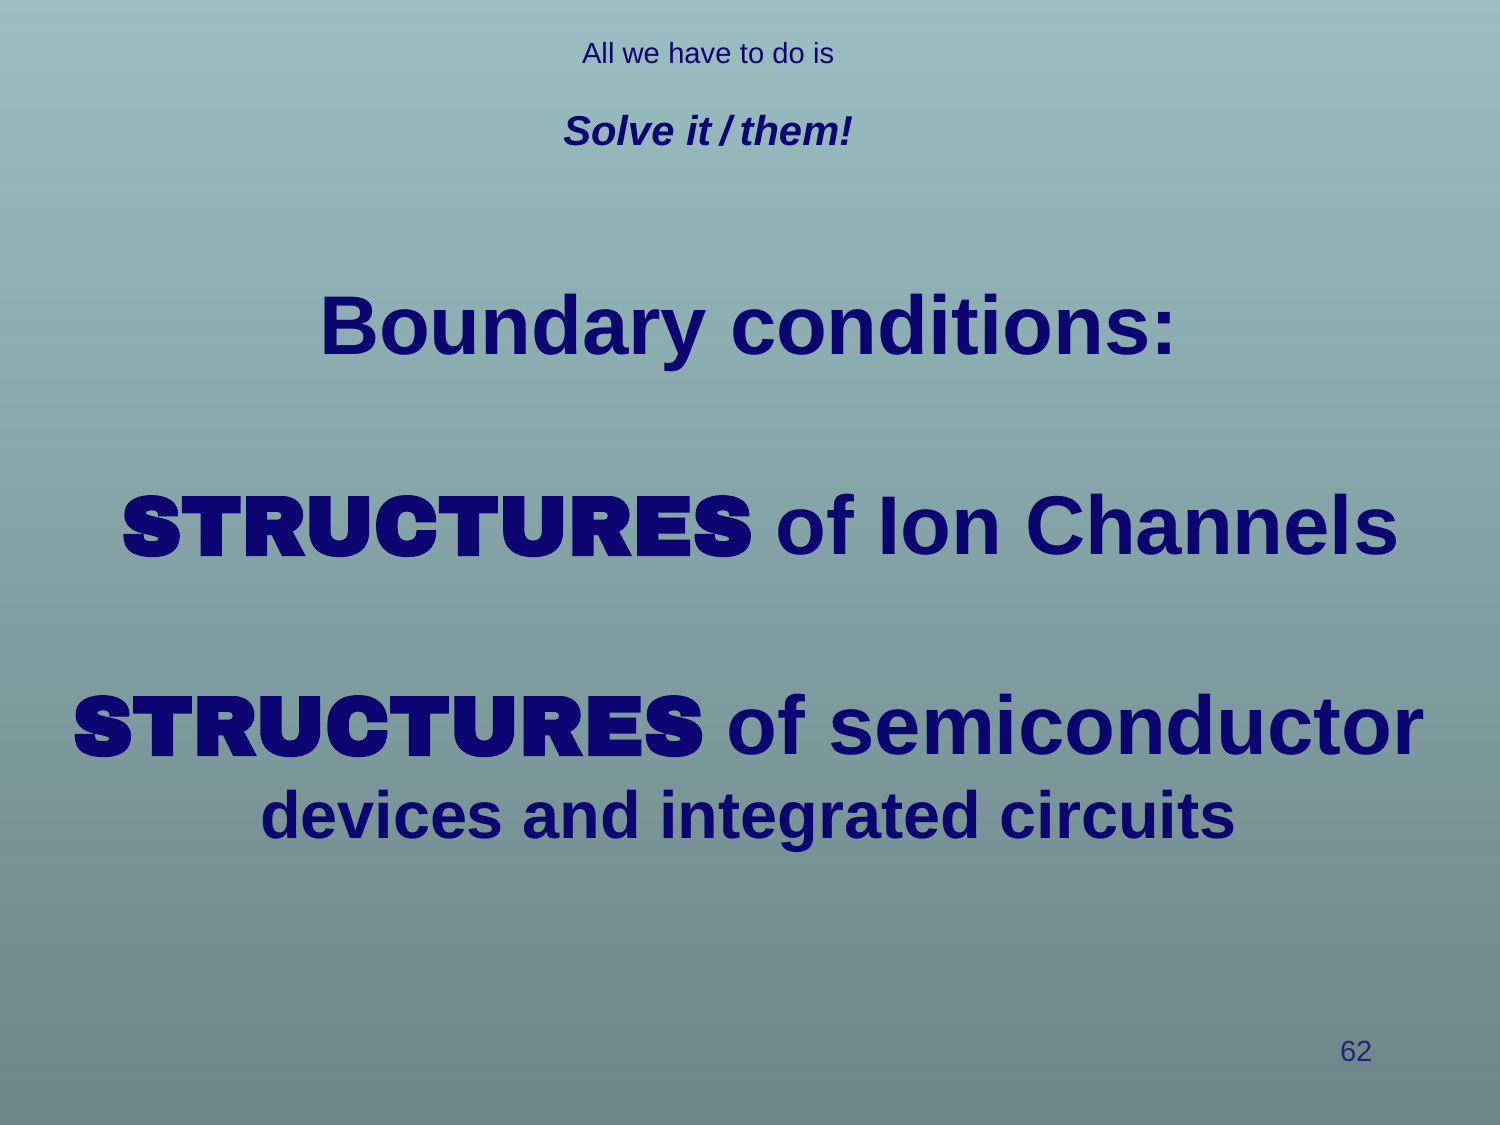

All we have to do is
Solve it / them!
# Boundary conditions: STRUCTURES of Ion Channels STRUCTURES of semiconductor devices and integrated circuits
62